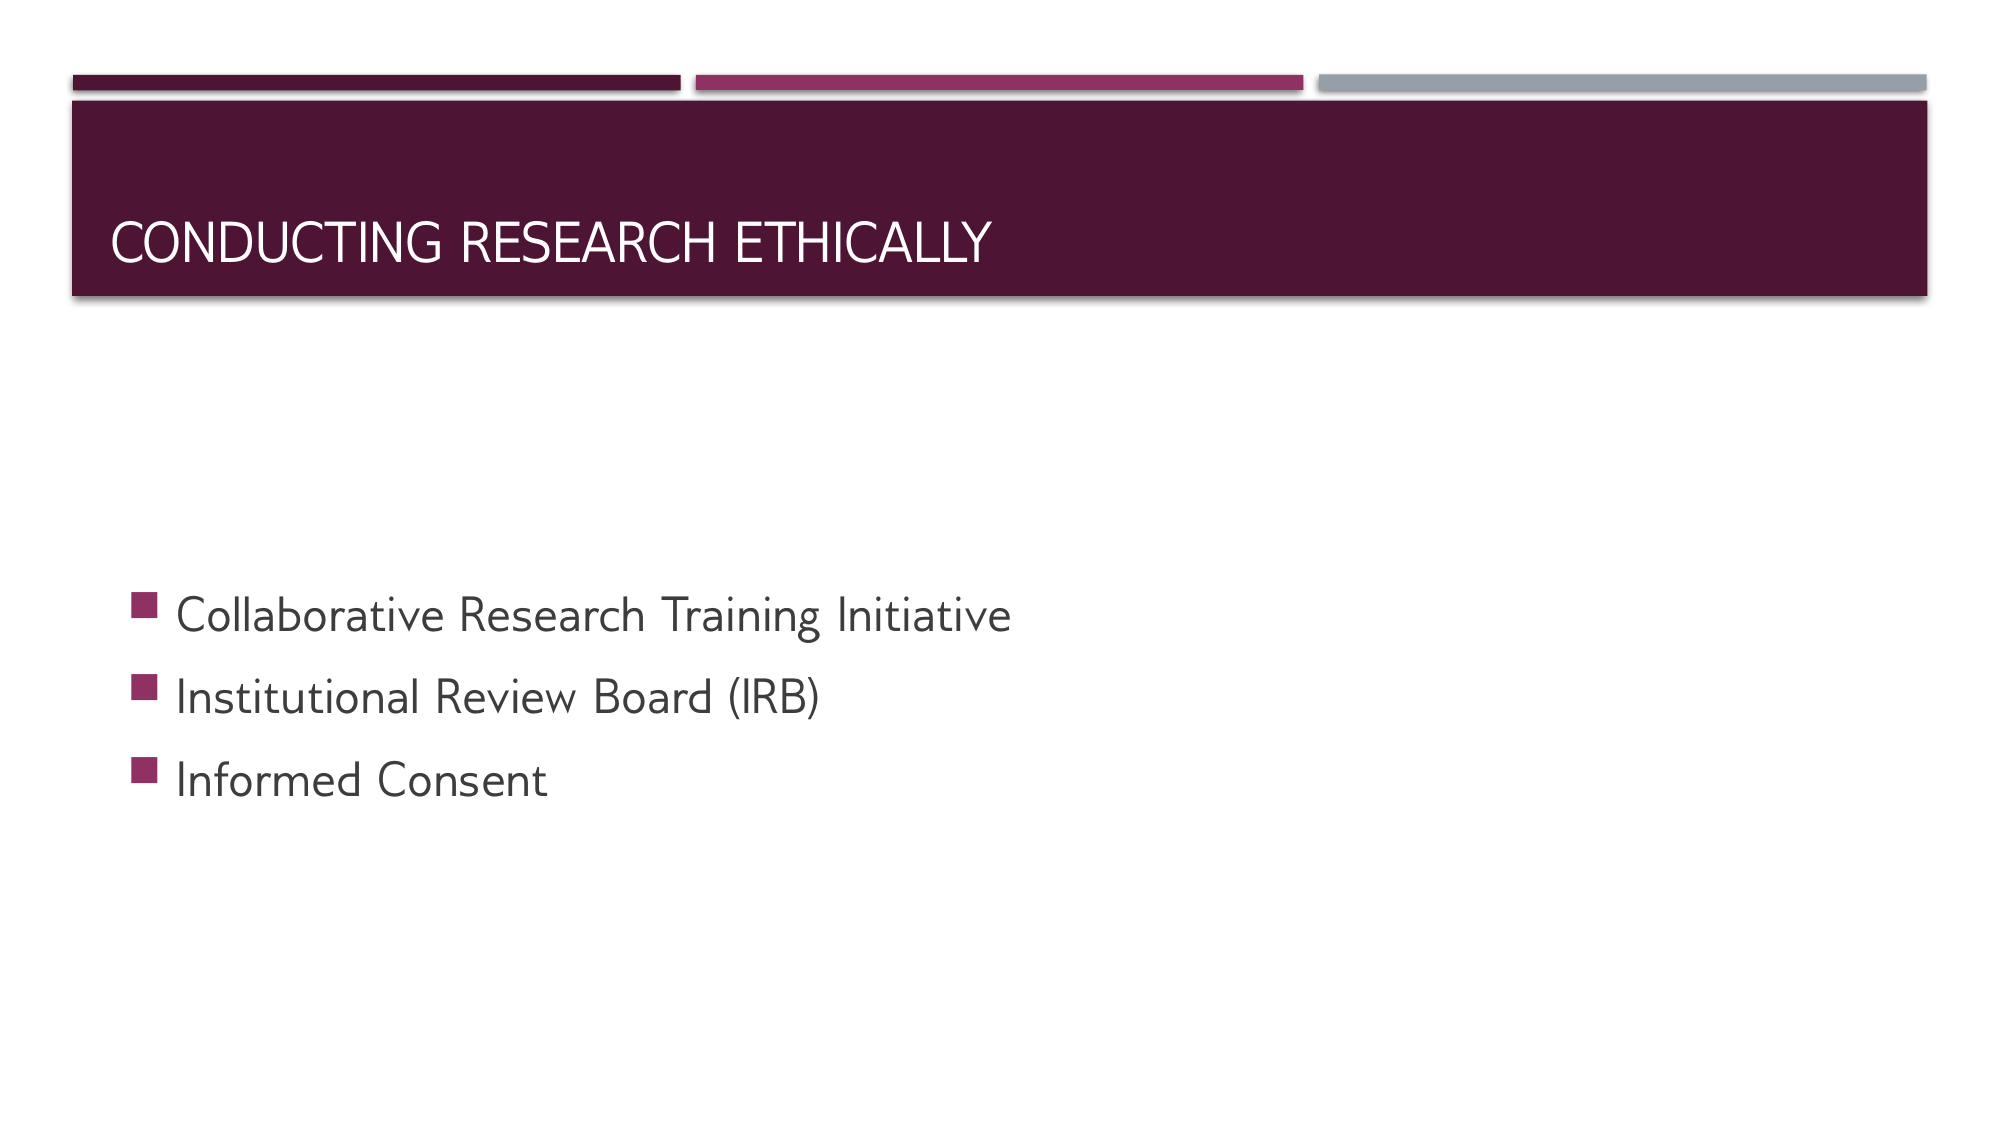

# Conducting Research Ethically
Collaborative Research Training Initiative
Institutional Review Board (IRB)
Informed Consent